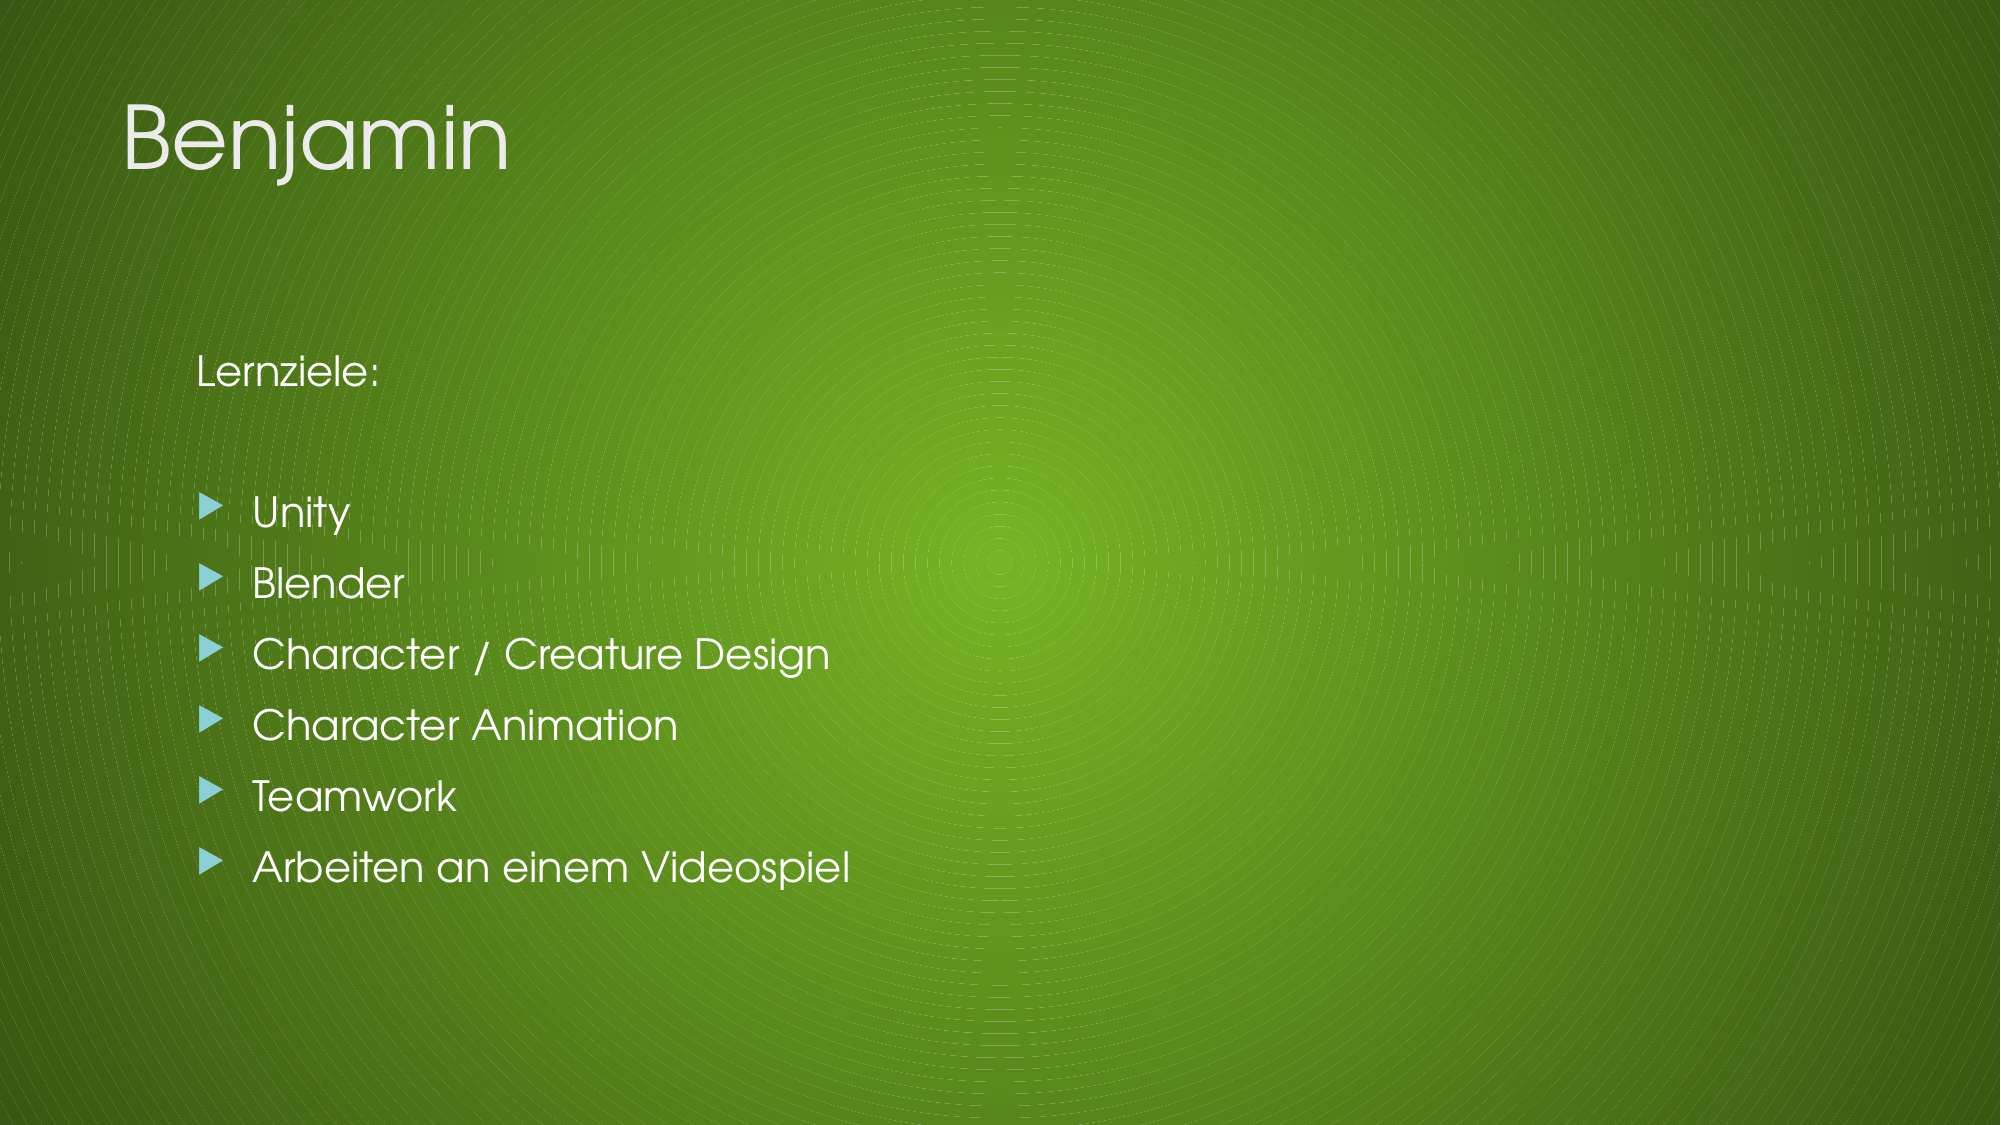

# Benjamin
Lernziele:

Unity
Blender
Character / Creature Design
Character Animation
Teamwork
Arbeiten an einem Videospiel